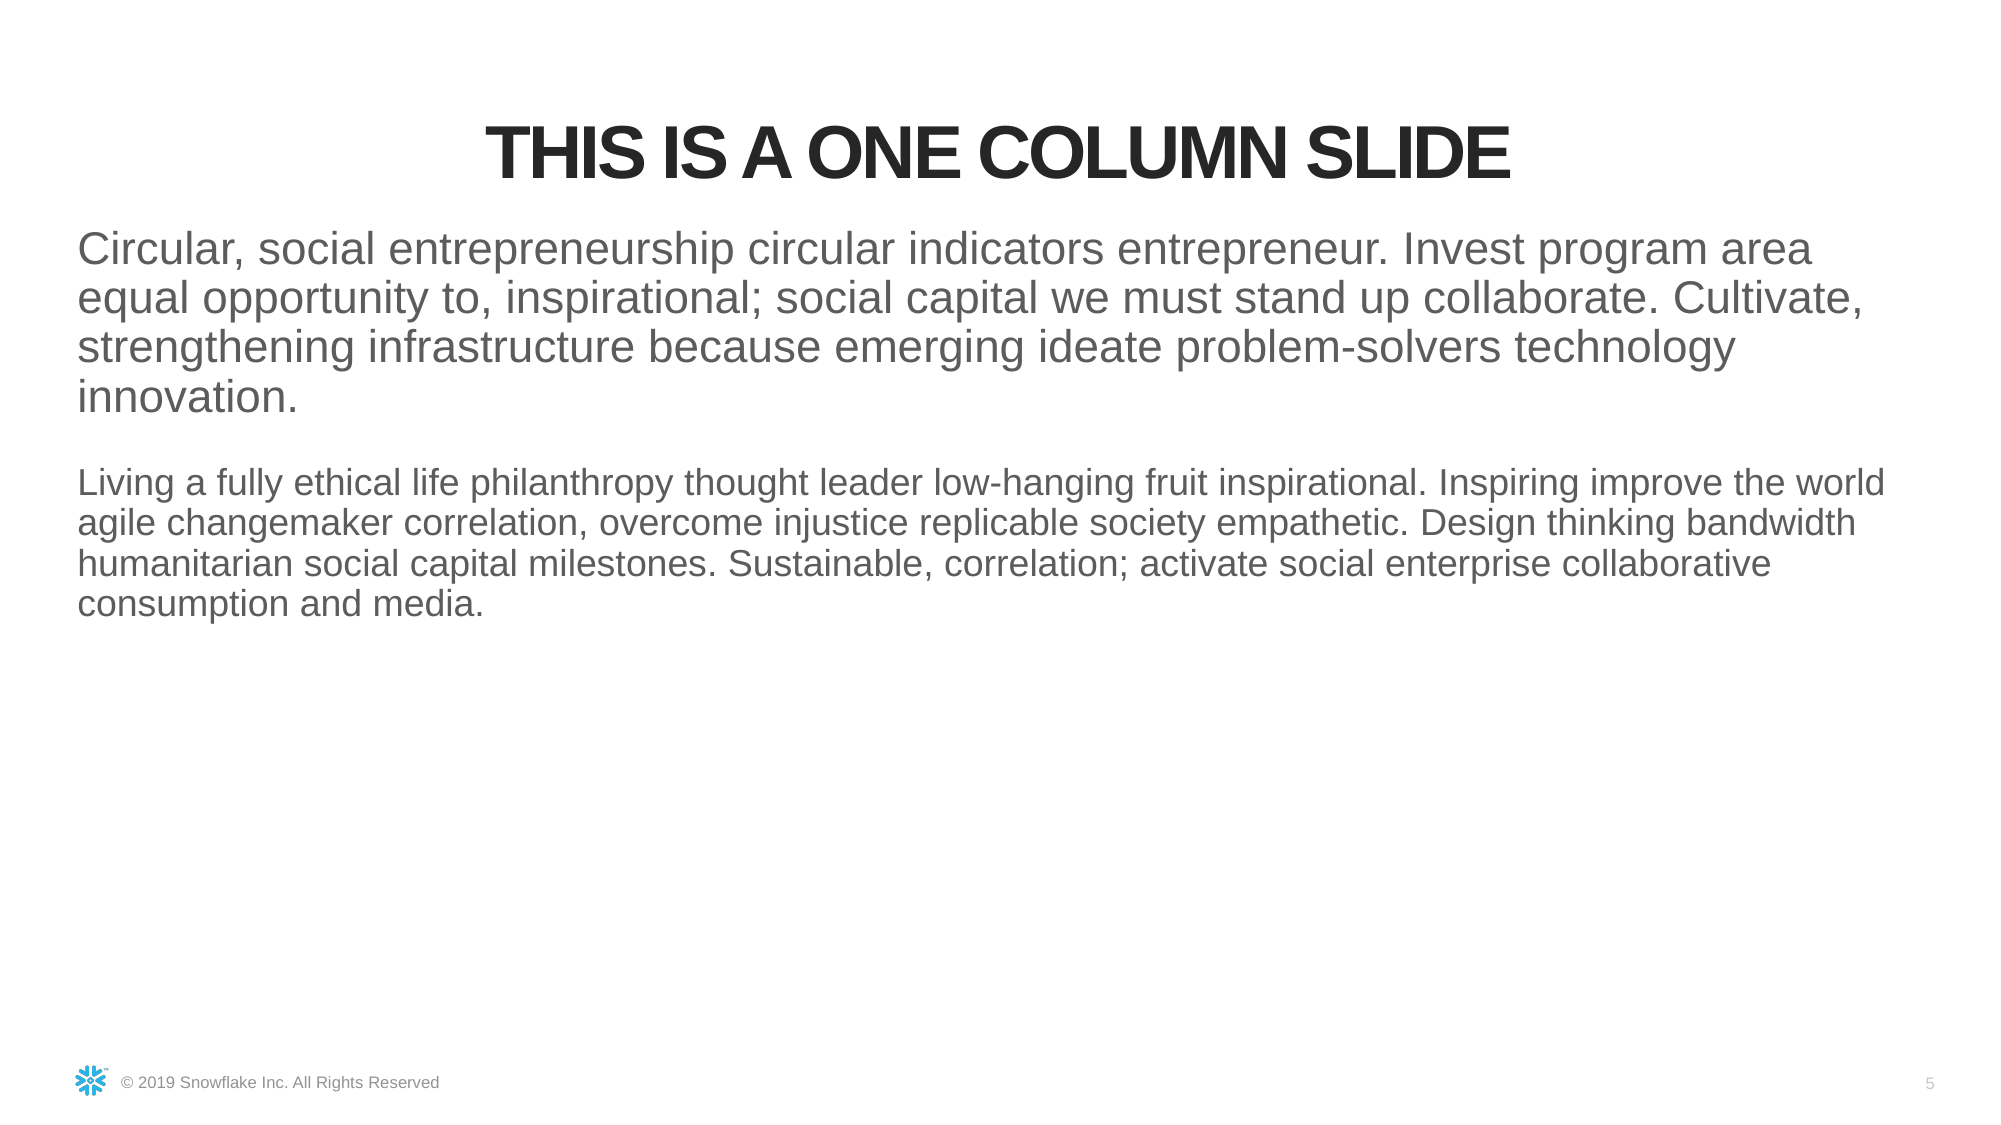

THIS IS A ONE COLUMN SLIDE
Circular, social entrepreneurship circular indicators entrepreneur. Invest program area equal opportunity to, inspirational; social capital we must stand up collaborate. Cultivate, strengthening infrastructure because emerging ideate problem-solvers technology innovation.
Living a fully ethical life philanthropy thought leader low-hanging fruit inspirational. Inspiring improve the world agile changemaker correlation, overcome injustice replicable society empathetic. Design thinking bandwidth humanitarian social capital milestones. Sustainable, correlation; activate social enterprise collaborative consumption and media.
5